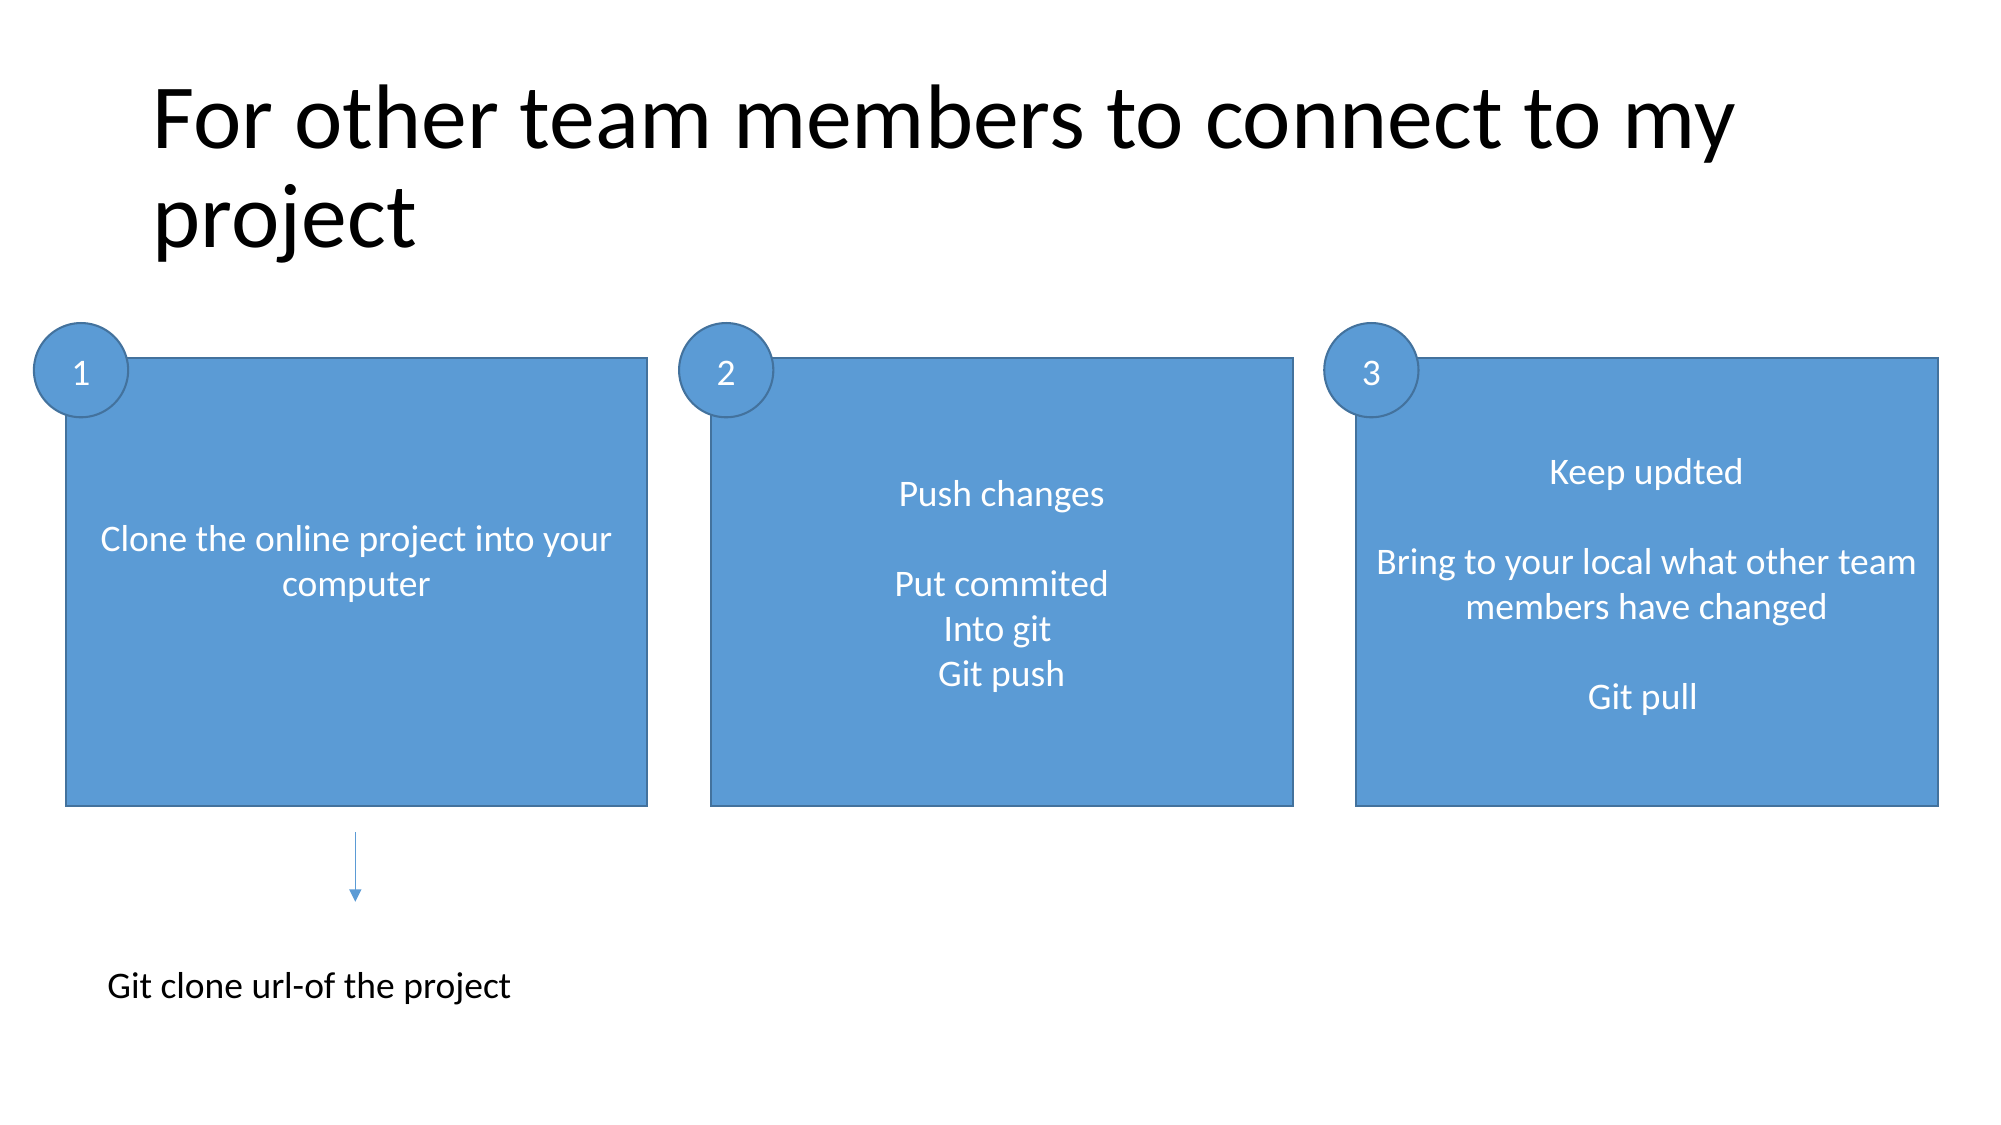

# For other team members to connect to my project
1
2
3
Clone the online project into your computer

Push changes

Put commited
Into git
Git push
Keep updted

Bring to your local what other team members have changed

Git pull
Git clone url-of the project